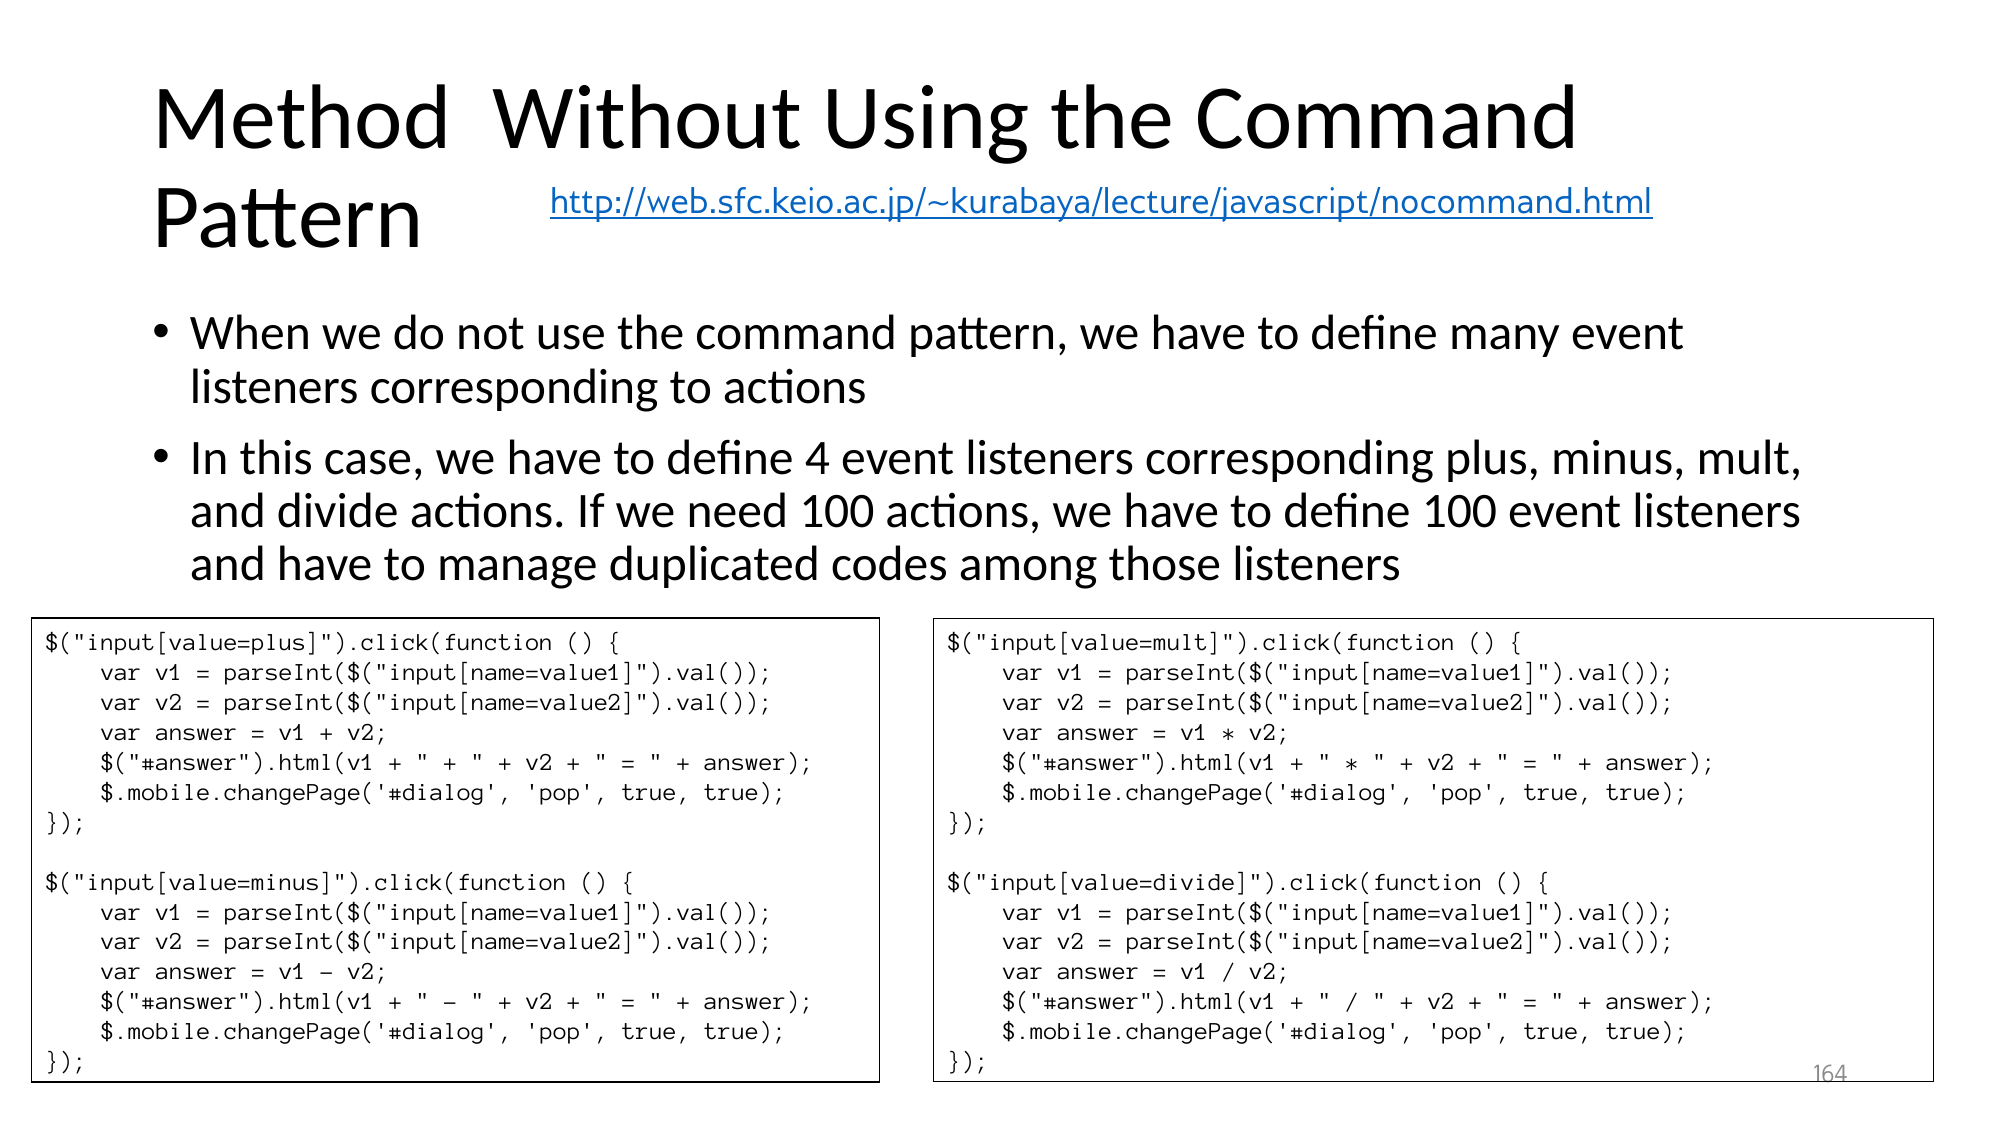

# Method  Without Using the Command Pattern
http://web.sfc.keio.ac.jp/~kurabaya/lecture/javascript/nocommand.html
When we do not use the command pattern, we have to define many event listeners corresponding to actions
In this case, we have to define 4 event listeners corresponding plus, minus, mult, and divide actions. If we need 100 actions, we have to define 100 event listeners and have to manage duplicated codes among those listeners
$("input[value=plus]").click(function () {
    var v1 = parseInt($("input[name=value1]").val());
    var v2 = parseInt($("input[name=value2]").val());
    var answer = v1 + v2;
    $("#answer").html(v1 + " + " + v2 + " = " + answer);
    $.mobile.changePage('#dialog', 'pop', true, true);
});

$("input[value=minus]").click(function () {
    var v1 = parseInt($("input[name=value1]").val());
    var v2 = parseInt($("input[name=value2]").val());
    var answer = v1 - v2;
    $("#answer").html(v1 + " - " + v2 + " = " + answer);
    $.mobile.changePage('#dialog', 'pop', true, true);
});
$("input[value=mult]").click(function () {
    var v1 = parseInt($("input[name=value1]").val());
    var v2 = parseInt($("input[name=value2]").val());
    var answer = v1 * v2;
    $("#answer").html(v1 + " * " + v2 + " = " + answer);
    $.mobile.changePage('#dialog', 'pop', true, true);
});

$("input[value=divide]").click(function () {
    var v1 = parseInt($("input[name=value1]").val());
    var v2 = parseInt($("input[name=value2]").val());
    var answer = v1 / v2;
    $("#answer").html(v1 + " / " + v2 + " = " + answer);
    $.mobile.changePage('#dialog', 'pop', true, true);
});
164